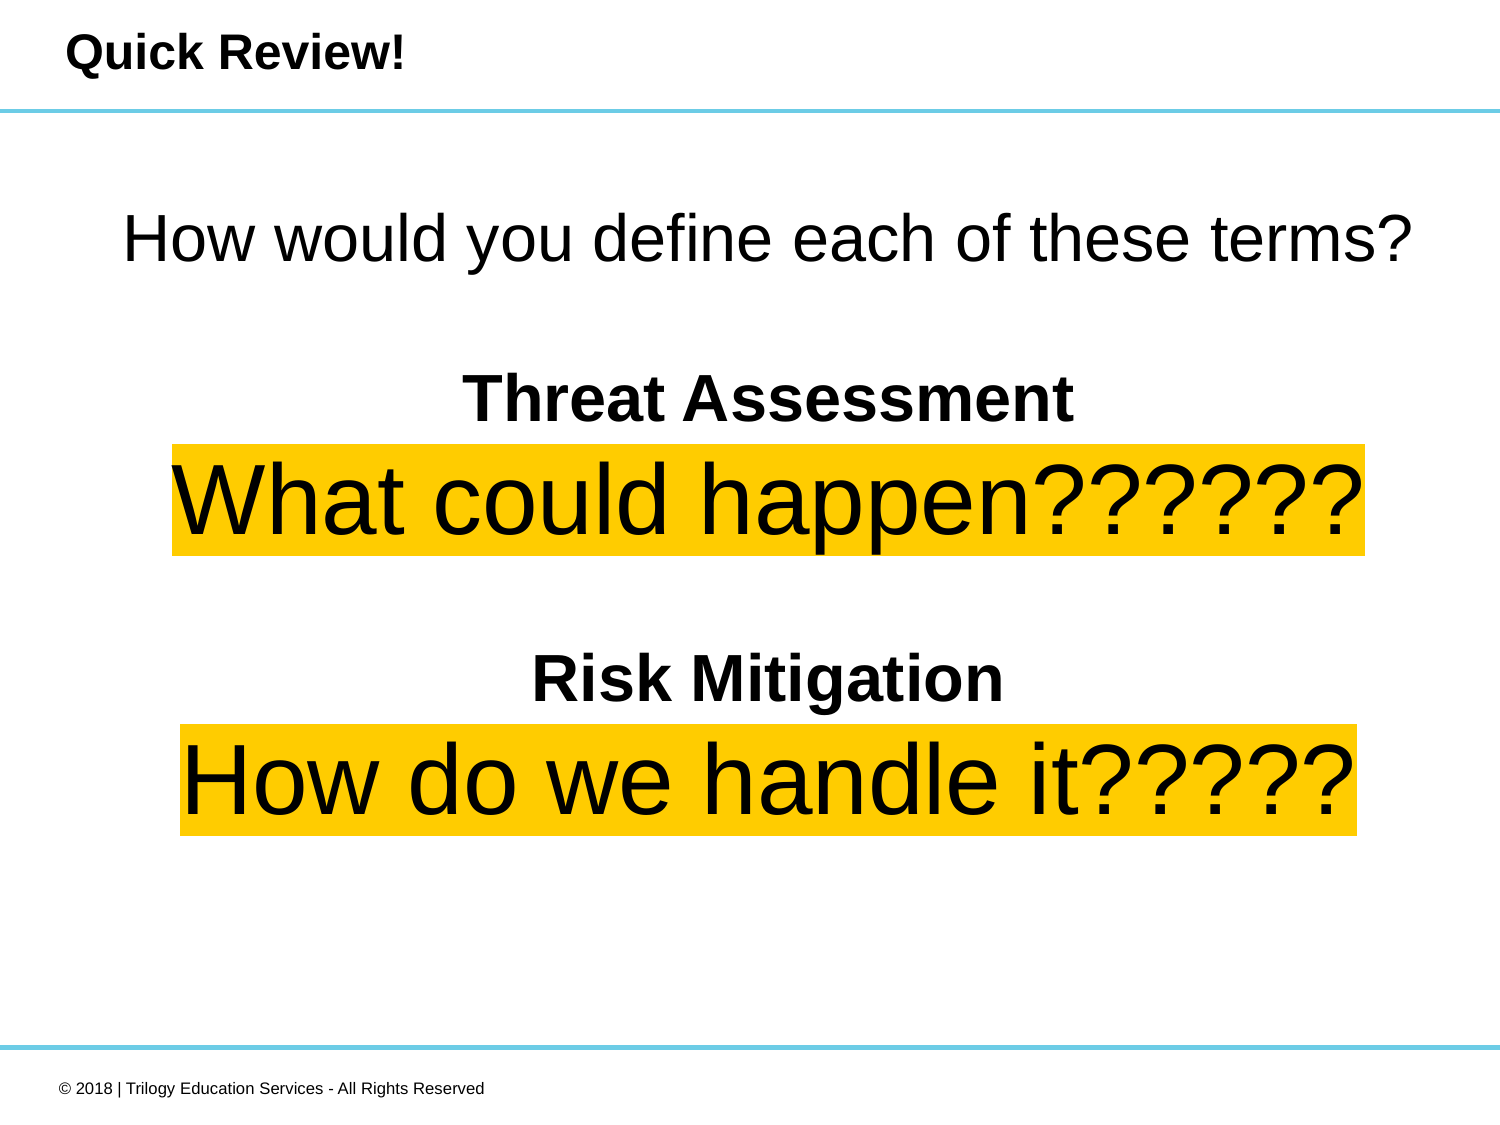

# Quick Review!
How would you define each of these terms?

Threat Assessment
What could happen??????

Risk Mitigation
How do we handle it?????